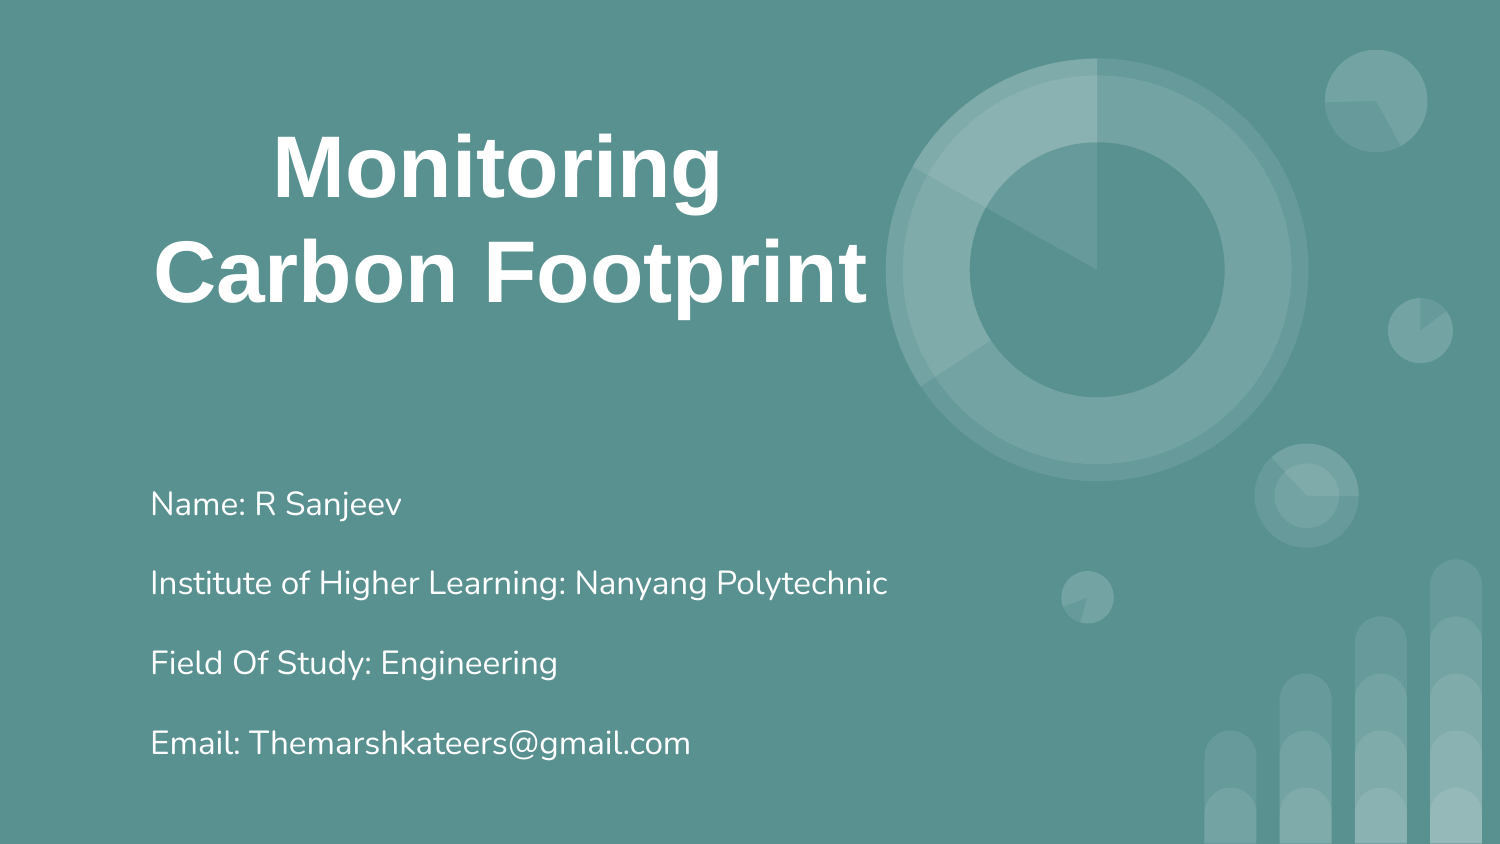

# Monitoring  Carbon Footprint
Name: R Sanjeev

Institute of Higher Learning: Nanyang Polytechnic

Field Of Study: Engineering

Email: Themarshkateers@gmail.com